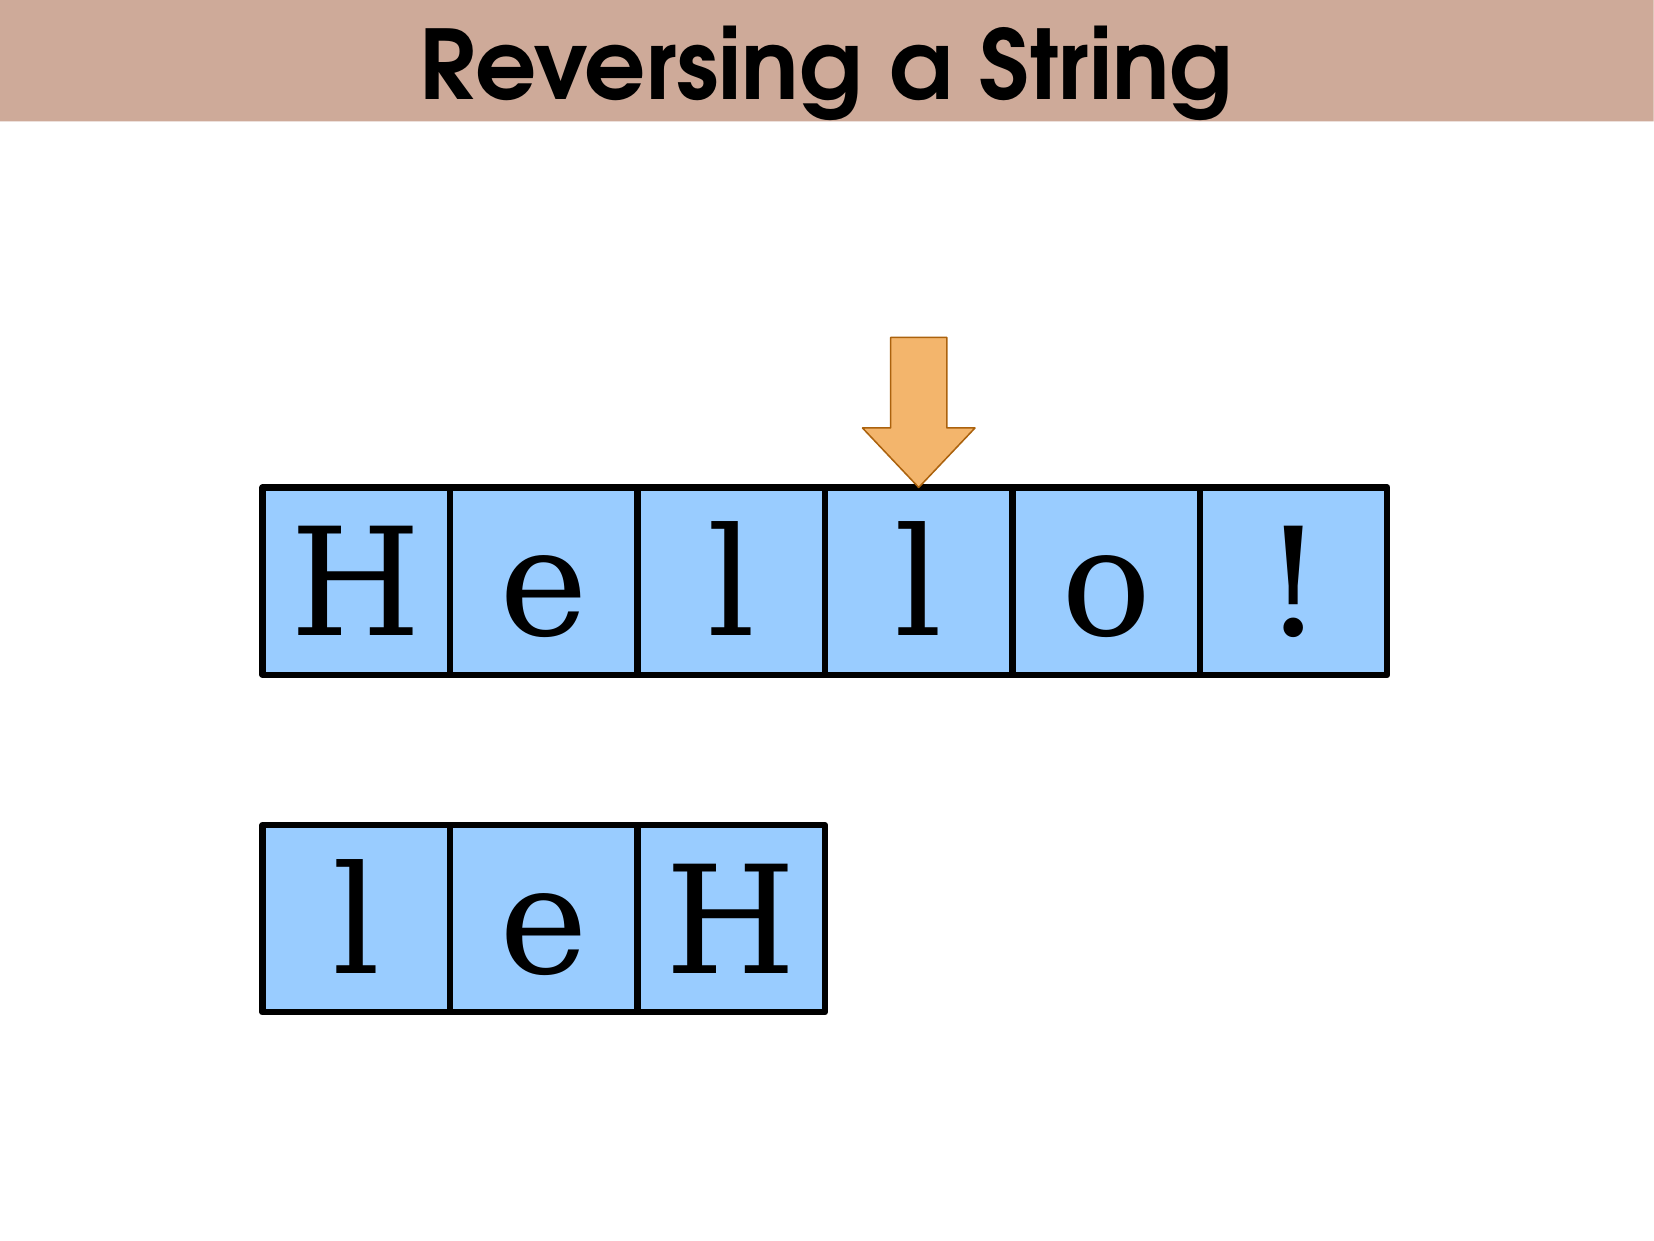

Reversing a String

H
e
l
l
o
!
l
e
H